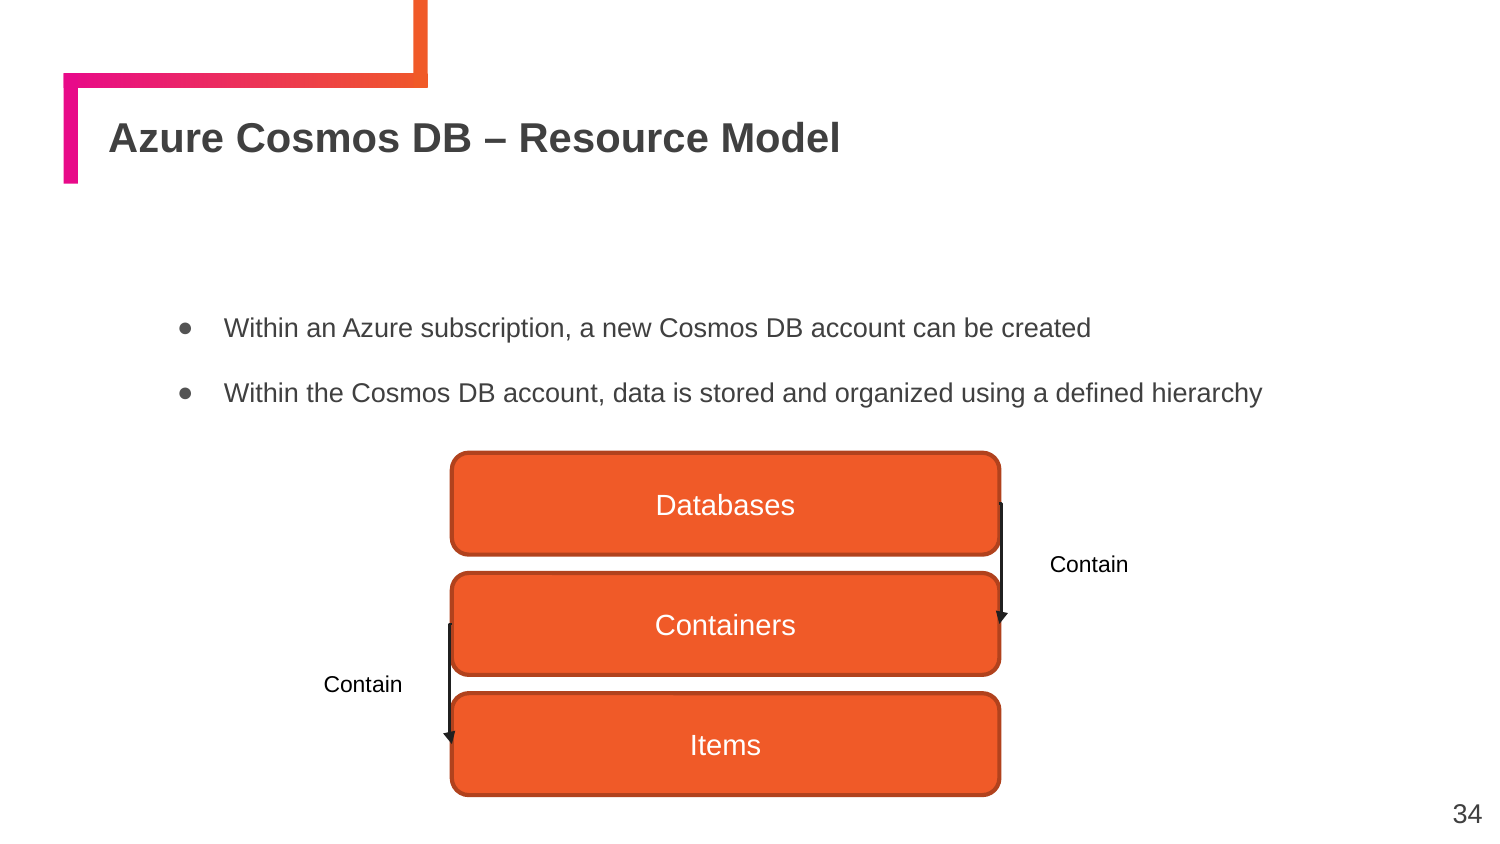

# Azure Cosmos DB – Resource Model
Within an Azure subscription, a new Cosmos DB account can be created

Within the Cosmos DB account, data is stored and organized using a defined hierarchy

Databases
Contain
Containers
Contain
Items
34